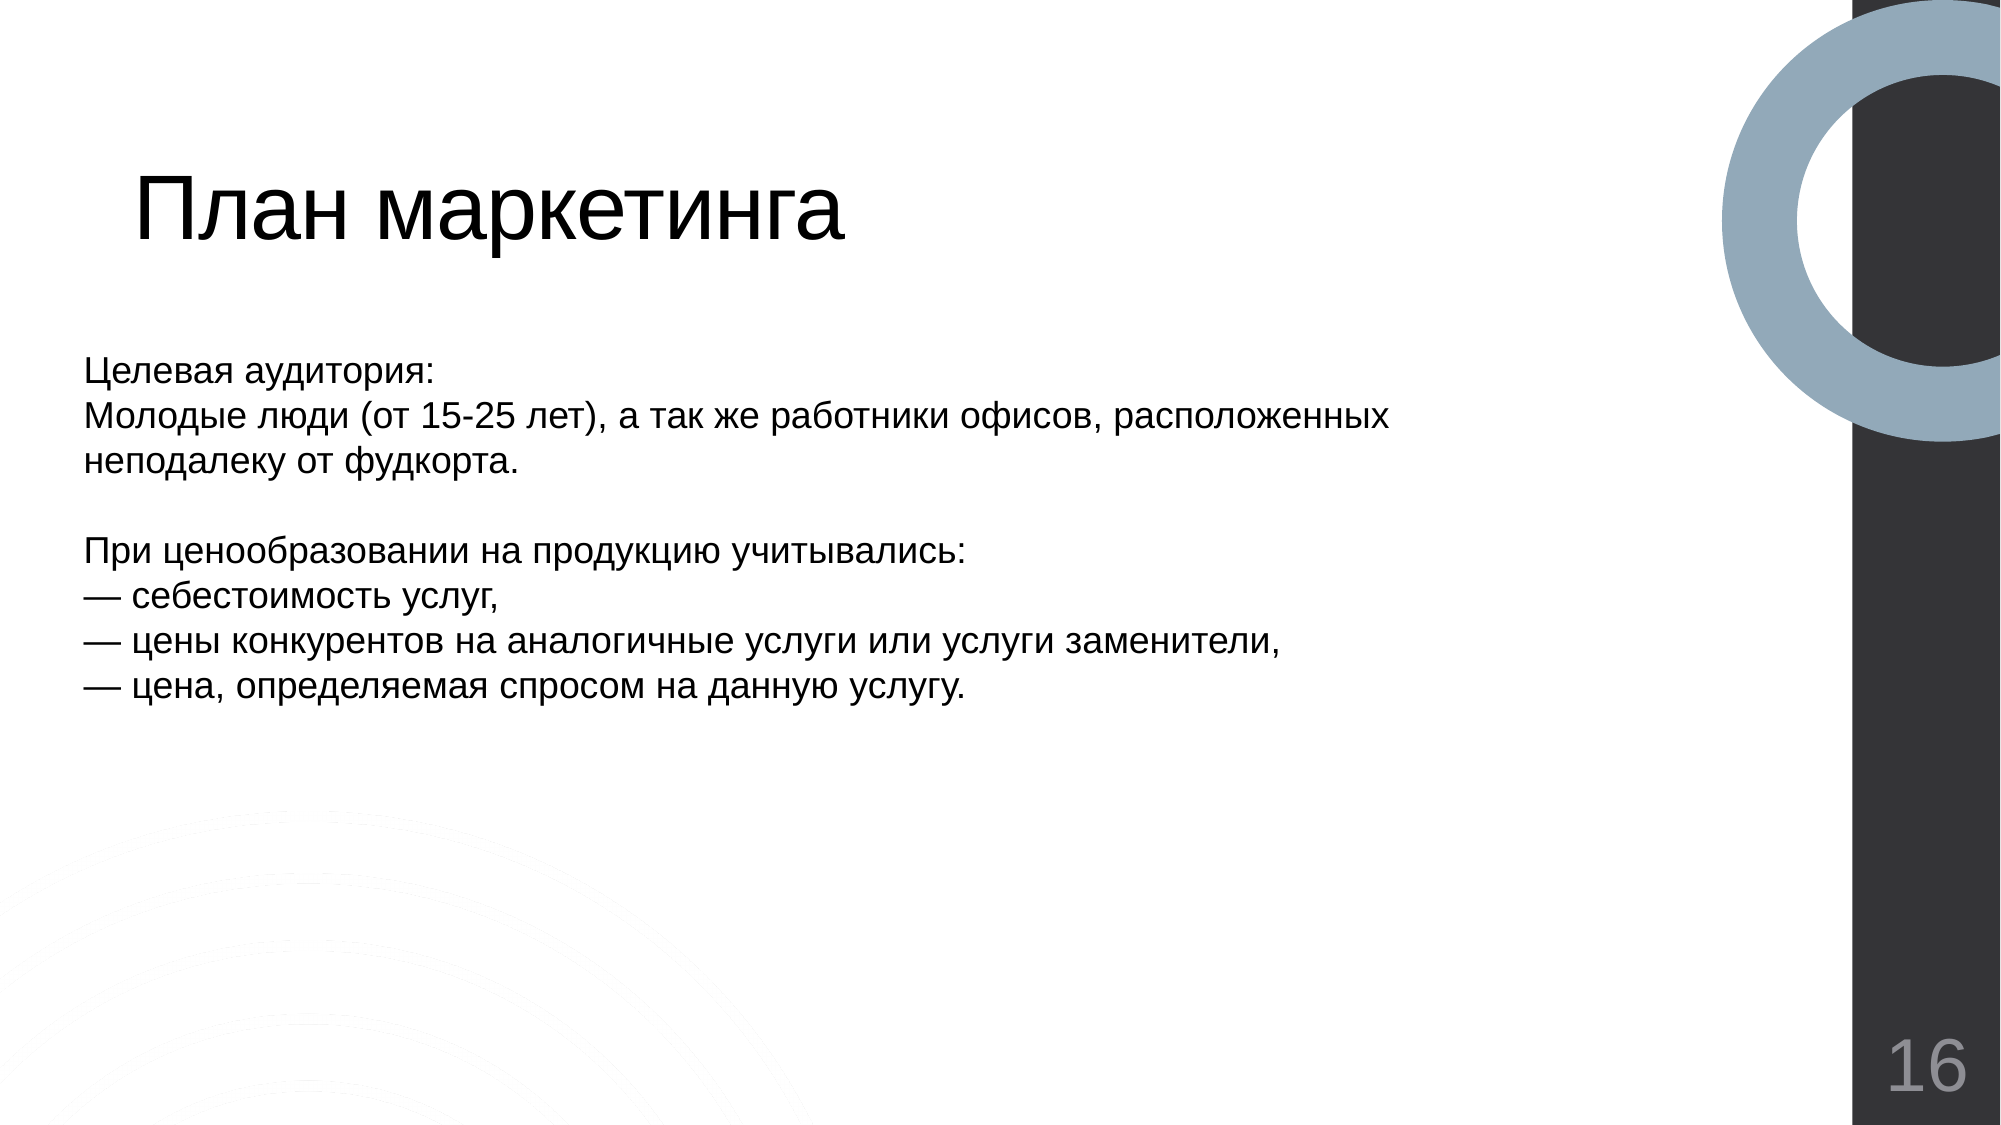

# План маркетинга
Целевая аудитория:
Молодые люди (от 15-25 лет), а так же работники офисов, расположенных неподалеку от фудкорта.

При ценообразовании на продукцию учитывались:
— себестоимость услуг,
— цены конкурентов на аналогичные услуги или услуги заменители,
— цена, определяемая спросом на данную услугу.
16